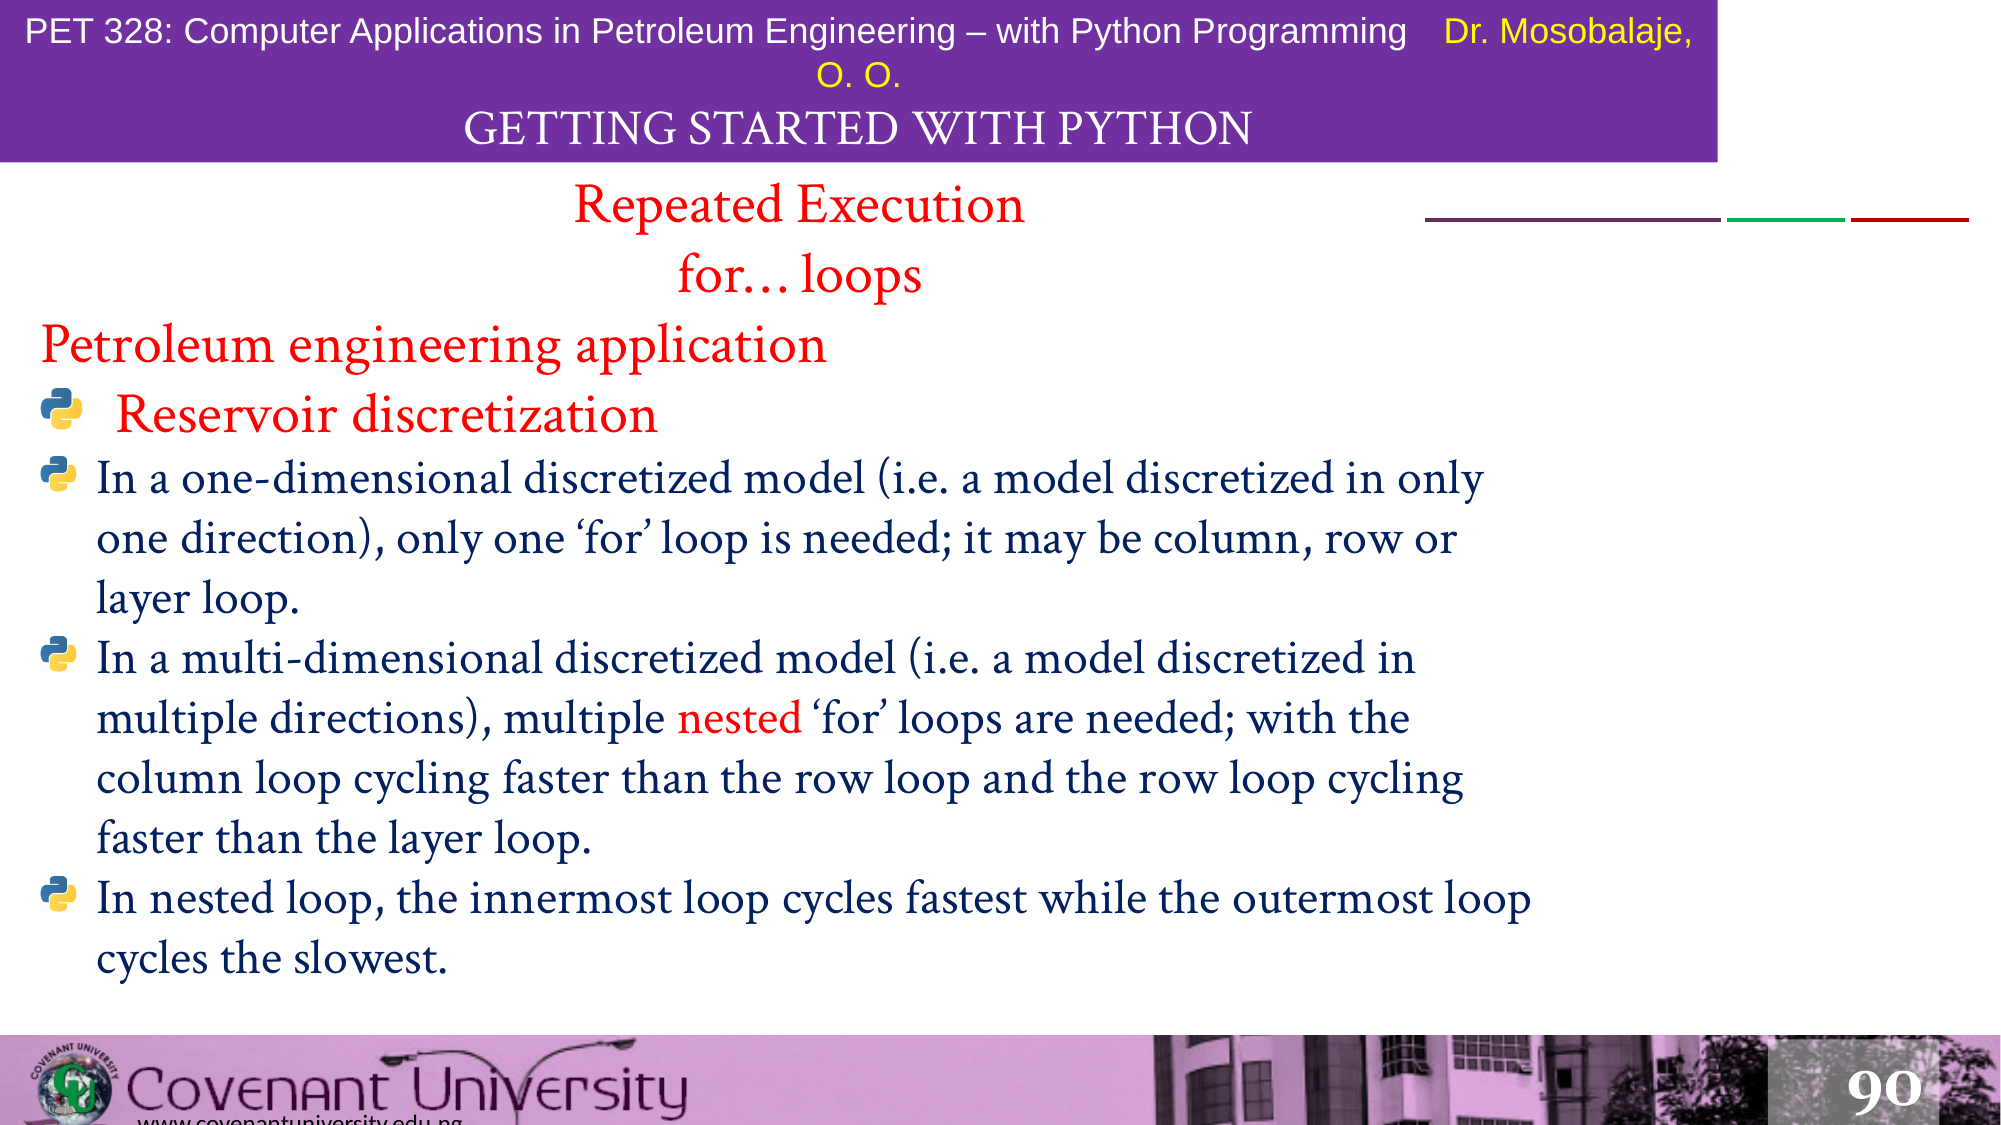

PET 328: Computer Applications in Petroleum Engineering – with Python Programming	Dr. Mosobalaje, O. O.
GETTING STARTED WITH PYTHON

Repeated Execution
for… loops
Petroleum engineering application
Reservoir discretization
In a one-dimensional discretized model (i.e. a model discretized in only one direction), only one ‘for’ loop is needed; it may be column, row or layer loop.
In a multi-dimensional discretized model (i.e. a model discretized in multiple directions), multiple nested ‘for’ loops are needed; with the column loop cycling faster than the row loop and the row loop cycling faster than the layer loop.
In nested loop, the innermost loop cycles fastest while the outermost loop cycles the slowest.